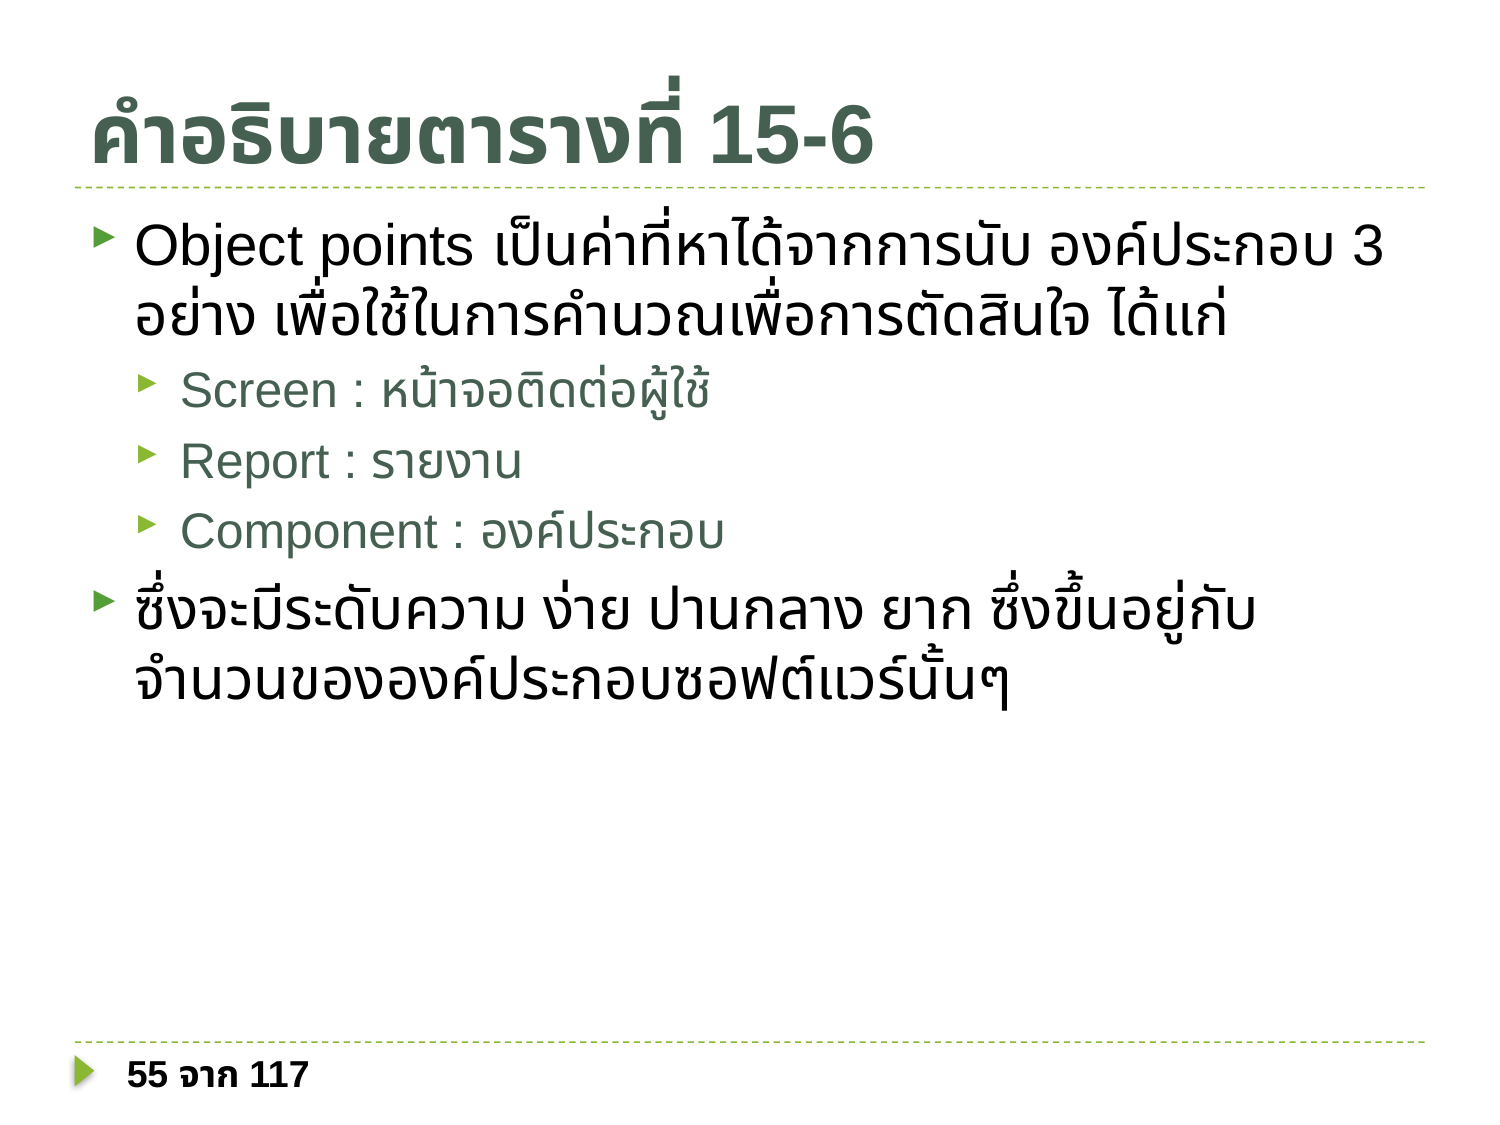

# คำอธิบายตารางที่ 15-6
Object points เป็นค่าที่หาได้จากการนับ องค์ประกอบ 3 อย่าง เพื่อใช้ในการคำนวณเพื่อการตัดสินใจ ได้แก่
Screen : หน้าจอติดต่อผู้ใช้
Report : รายงาน
Component : องค์ประกอบ
ซึ่งจะมีระดับความ ง่าย ปานกลาง ยาก ซึ่งขึ้นอยู่กับจำนวนขององค์ประกอบซอฟต์แวร์นั้นๆ

55 จาก 117